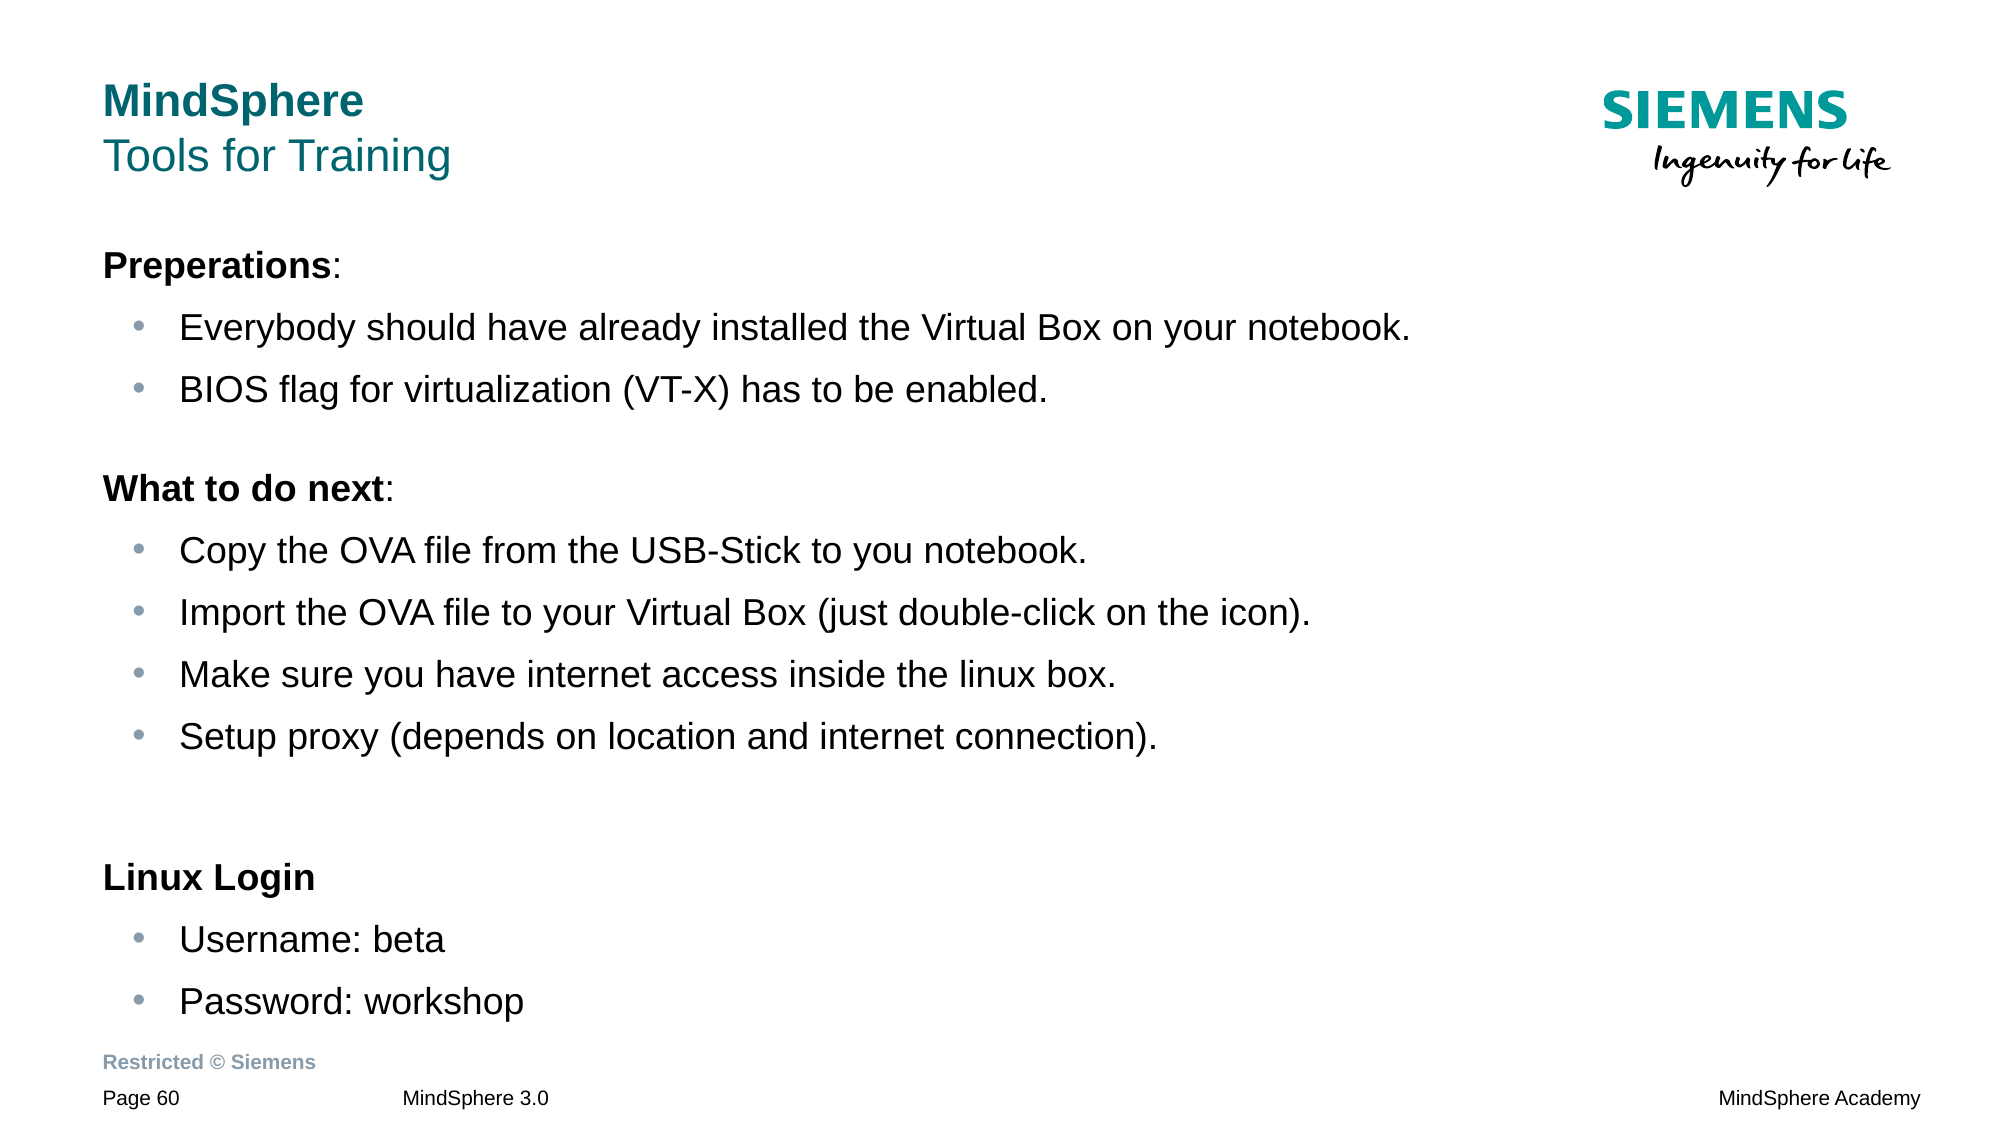

# MindSphere Tools for Training
Preperations:
Everybody should have already installed the Virtual Box on your notebook.
BIOS flag for virtualization (VT-X) has to be enabled.

What to do next:
Copy the OVA file from the USB-Stick to you notebook.
Import the OVA file to your Virtual Box (just double-click on the icon).
Make sure you have internet access inside the linux box.
Setup proxy (depends on location and internet connection).

Linux Login
Username: beta
Password: workshop